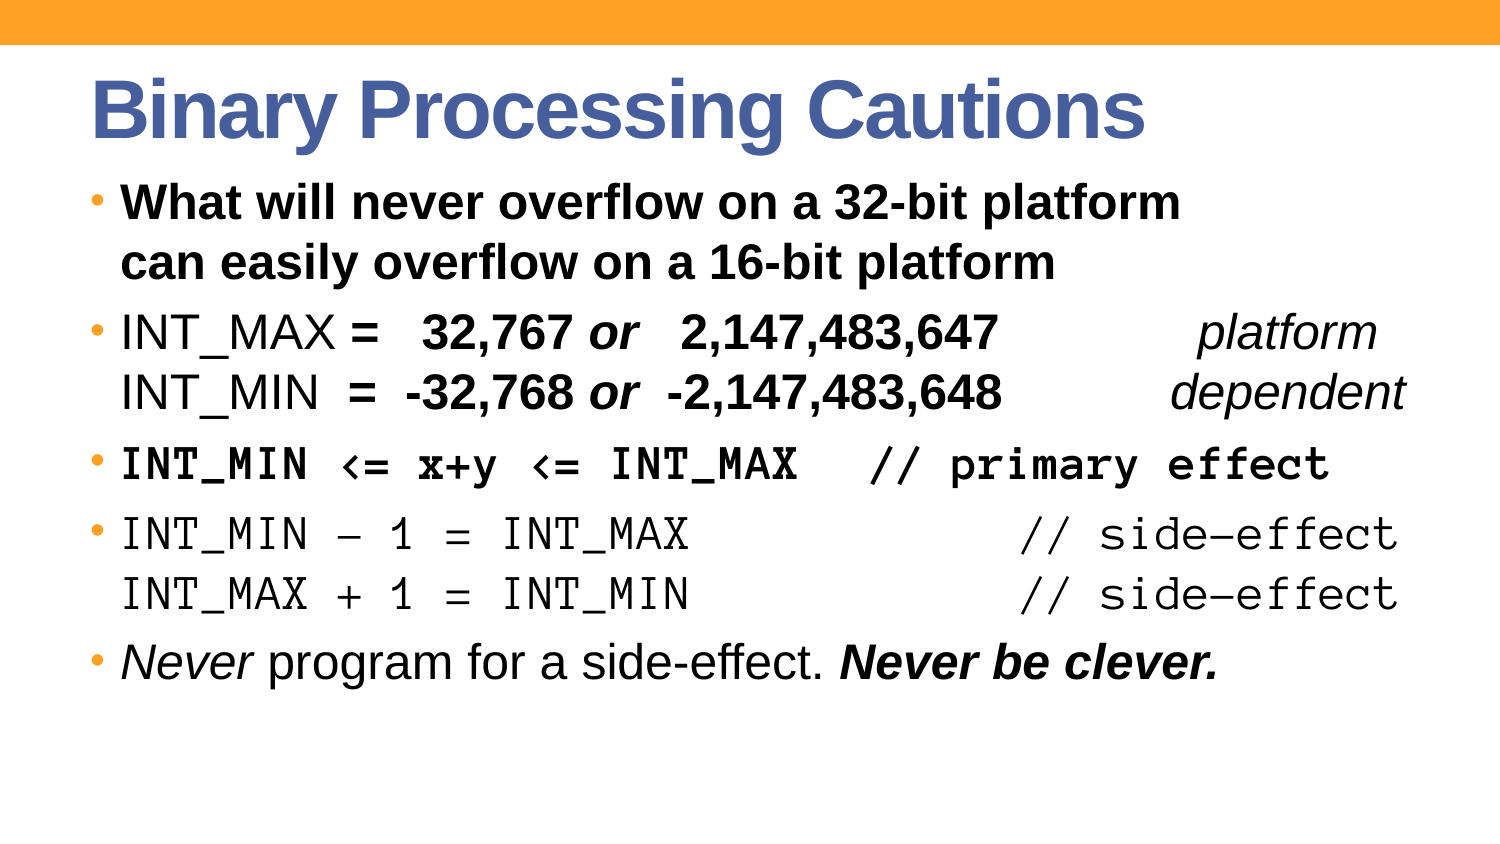

# Binary Processing Cautions
What will never overflow on a 32-bit platform
can easily overflow on a 16-bit platform
INT_MAX =   32,767 or   2,147,483,647		  platform
INT_MIN  =  -32,768 or  -2,147,483,648		dependent
INT_MIN <= x+y <= INT_MAX	// primary effect
INT_MIN – 1 = INT_MAX			// side-effect
INT_MAX + 1 = INT_MIN			// side-effect
Never program for a side-effect. Never be clever.